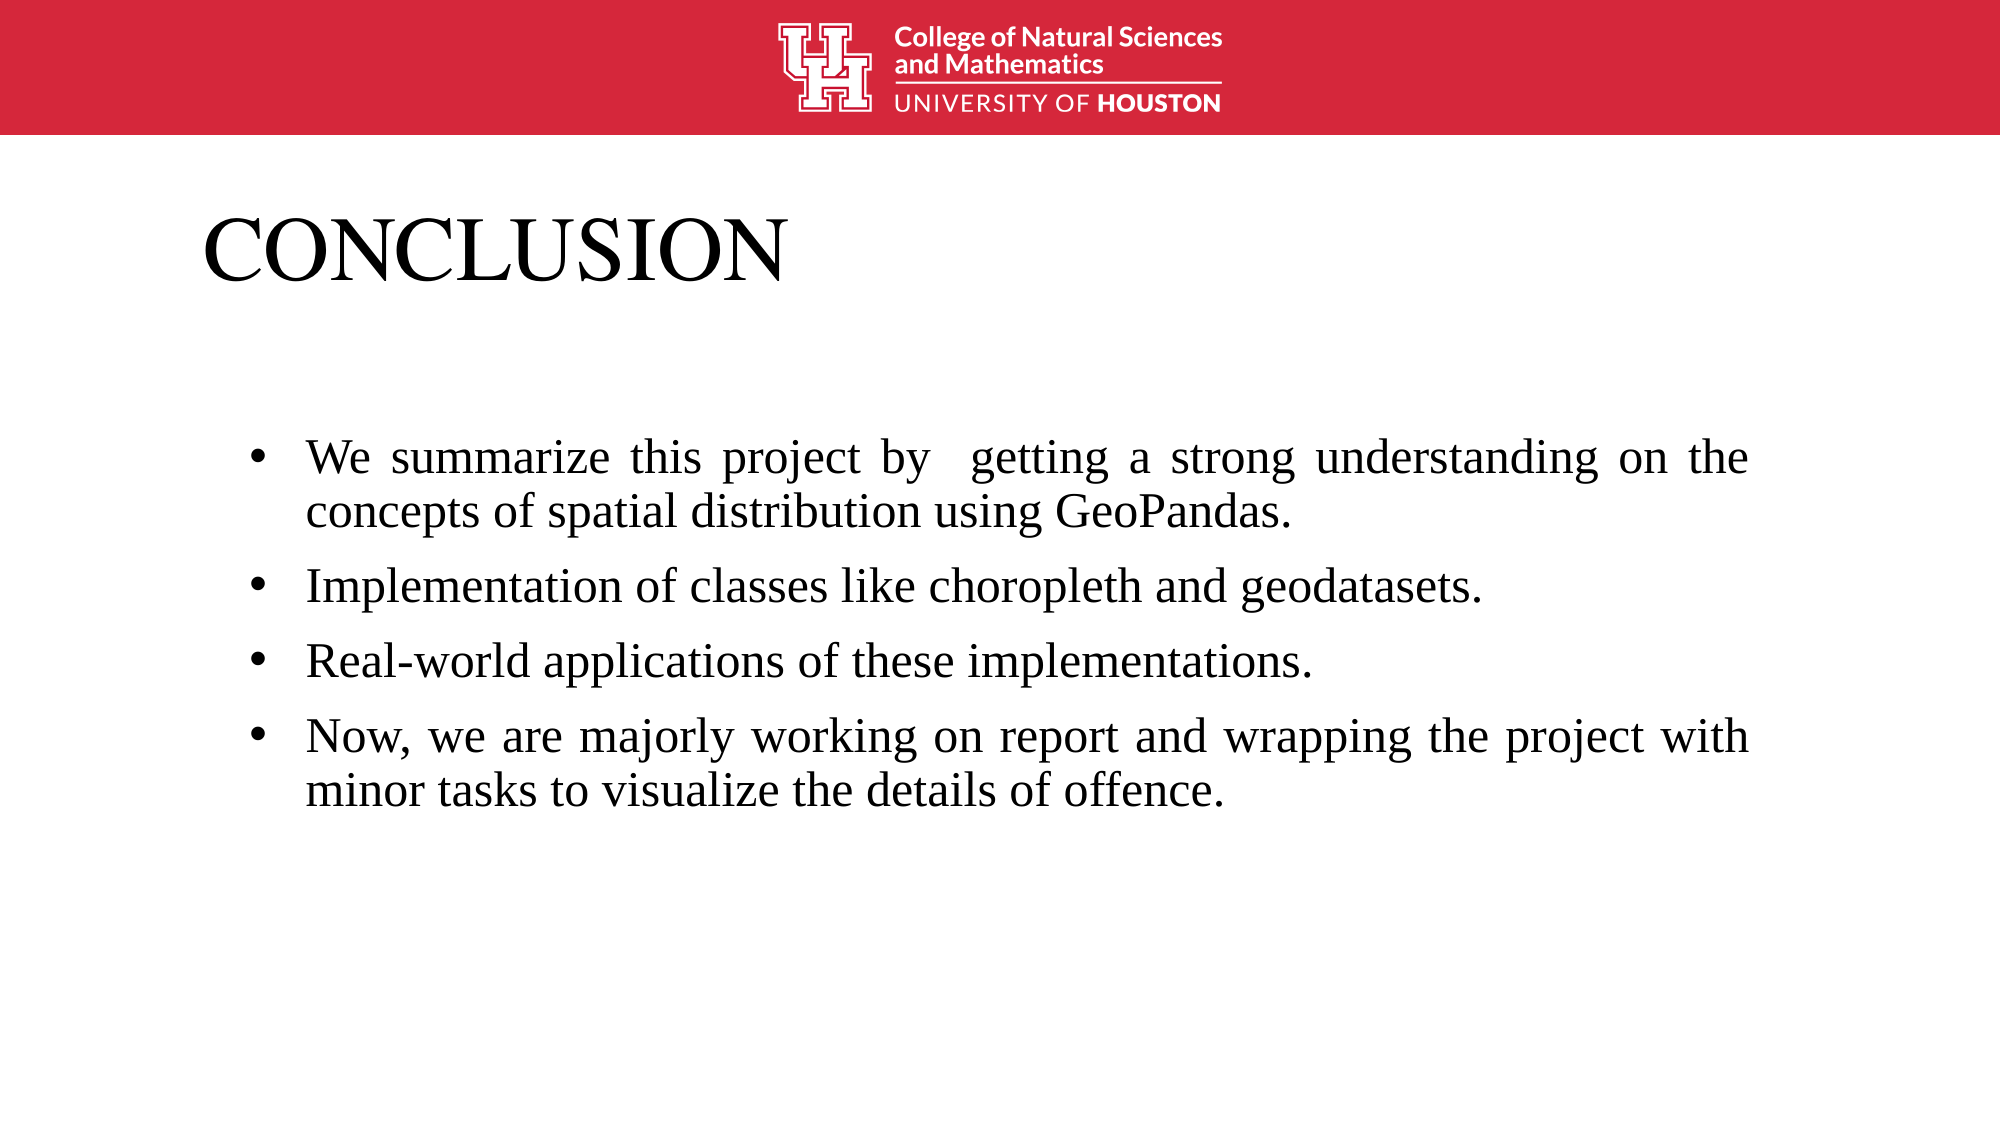

# CONCLUSION
We summarize this project by  getting a strong understanding on the concepts of spatial distribution using GeoPandas.
Implementation of classes like choropleth and geodatasets.
Real-world applications of these implementations.
Now, we are majorly working on report and wrapping the project with minor tasks to visualize the details of offence.